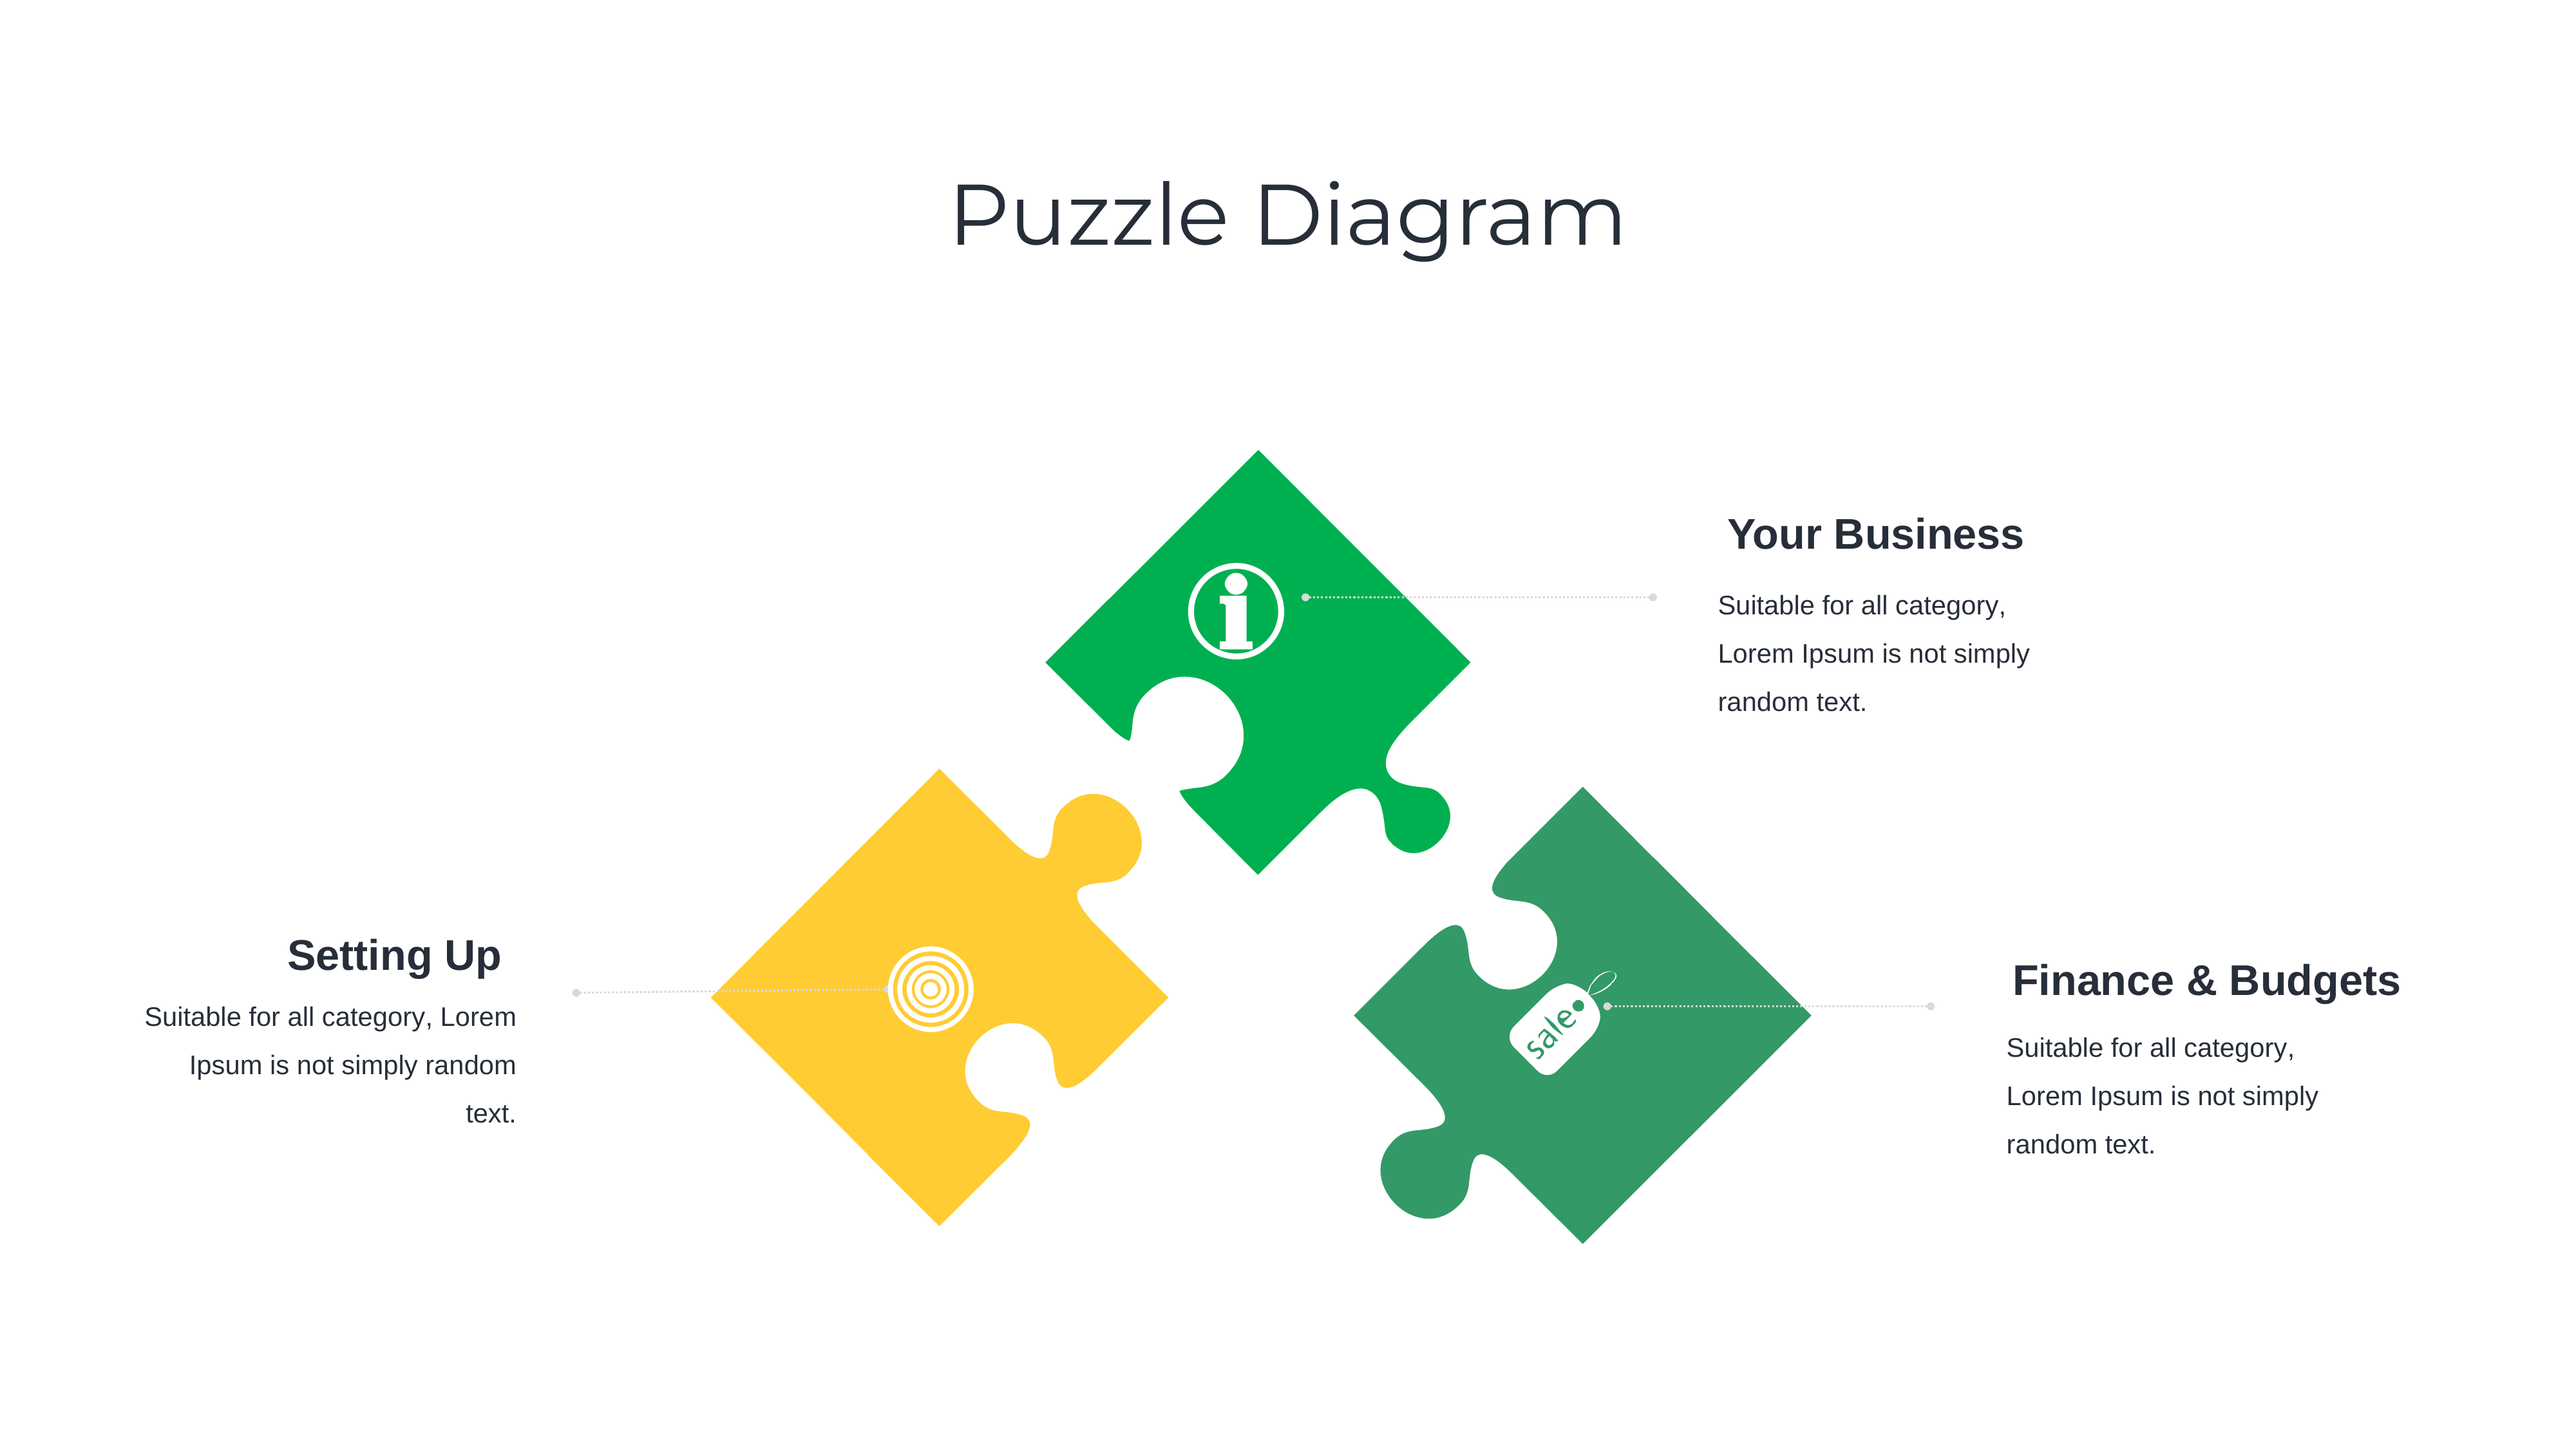

# Puzzle Diagram

Your Business

Suitable for all category, Lorem Ipsum is not simply random text.

Setting Up

Finance & Budgets

Suitable for all category, Lorem Ipsum is not simply random text.
Suitable for all category, Lorem Ipsum is not simply random text.